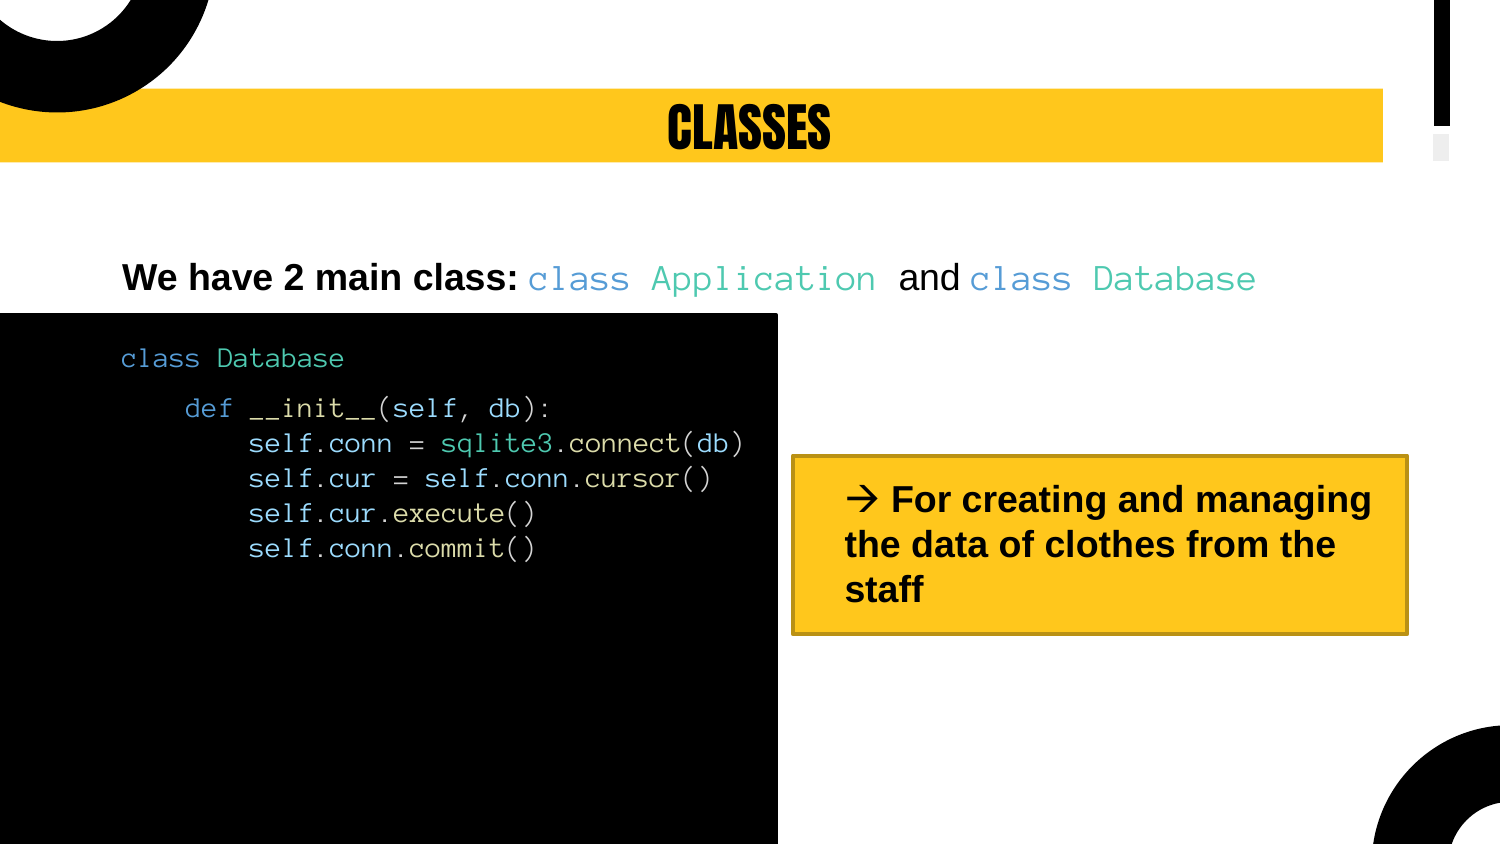

# CLASSES
We have 2 main class: class Application and class Database

class Database
    def __init__(self, db):
        self.conn = sqlite3.connect(db)
        self.cur = self.conn.cursor()
        self.cur.execute()
        self.conn.commit()

🡪 For creating and managing the data of clothes from the staff